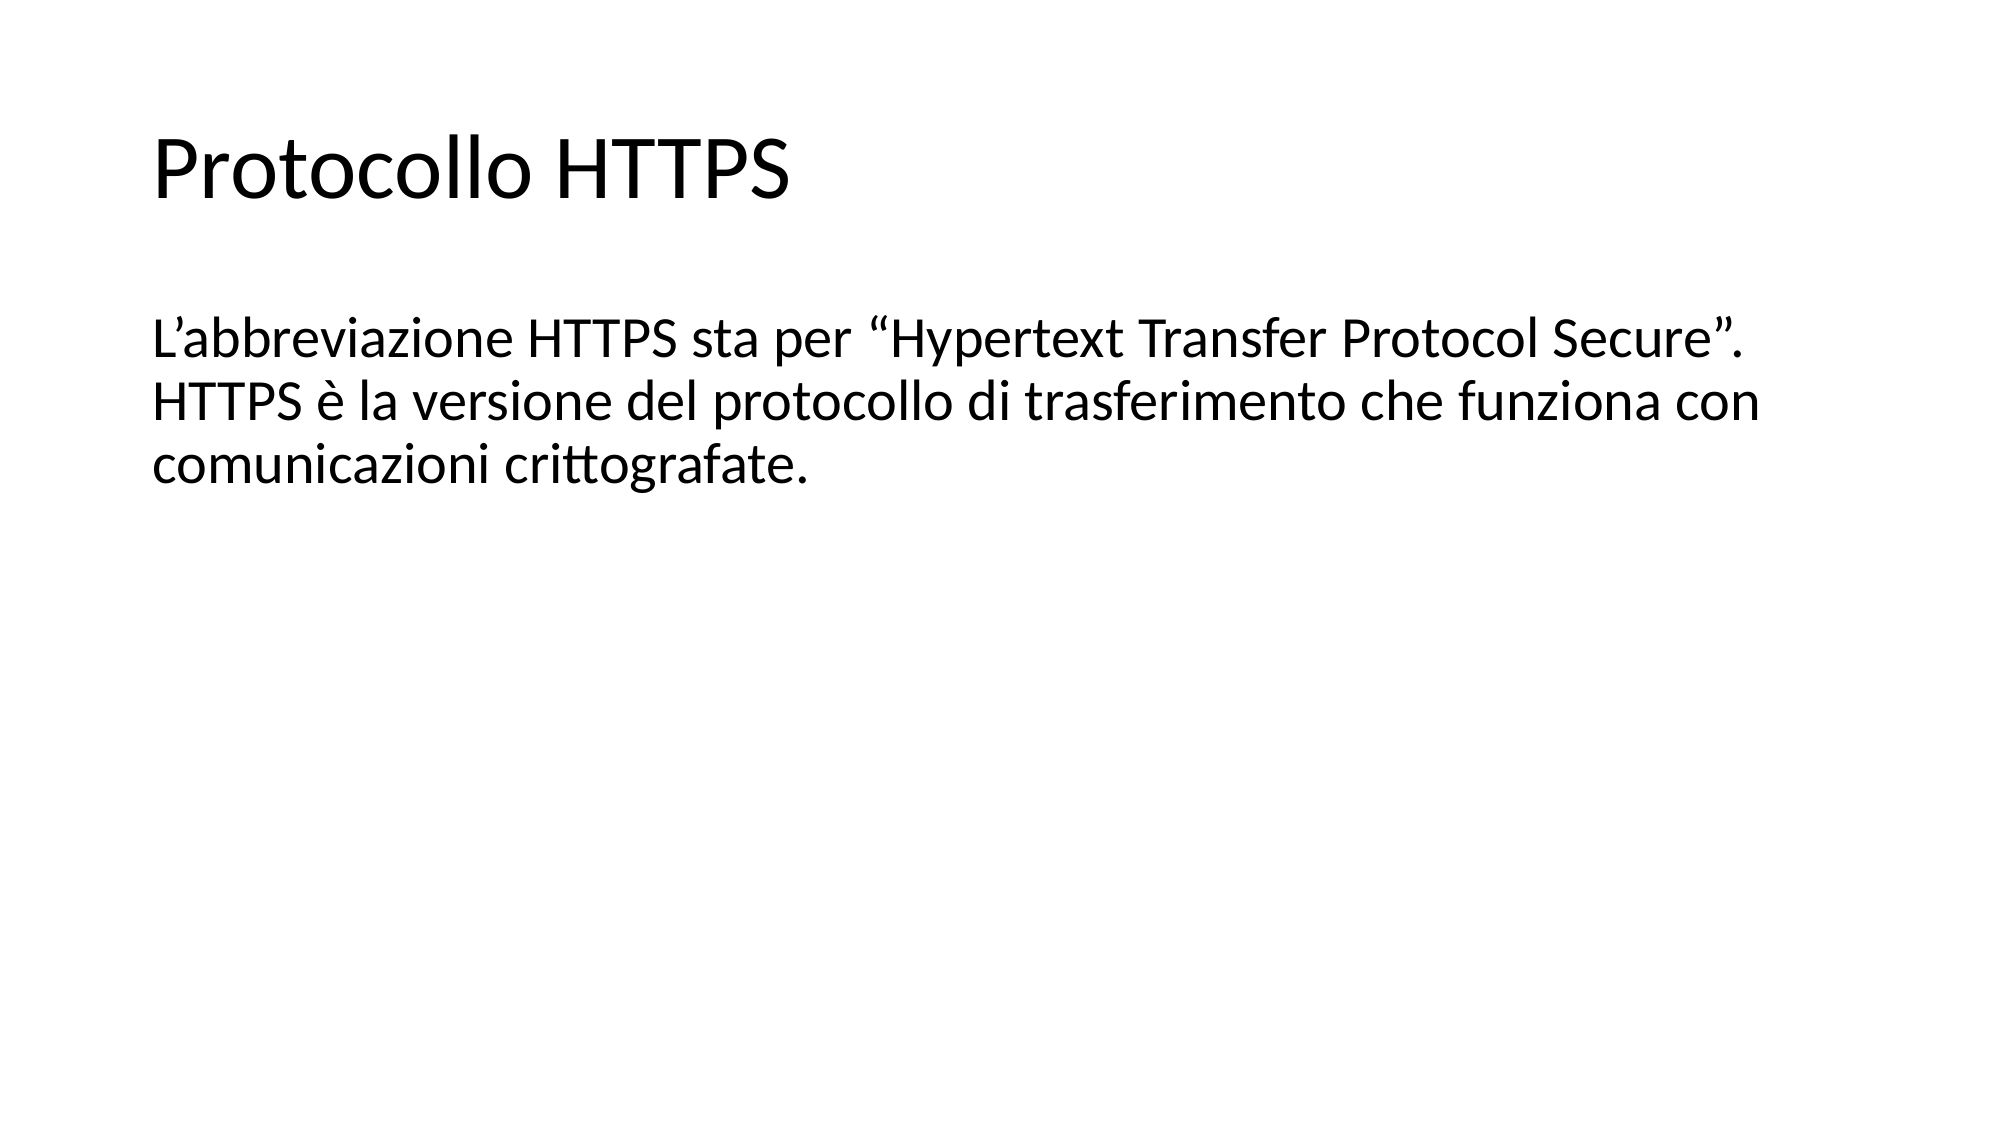

# Protocollo HTTPS
L’abbreviazione HTTPS sta per “Hypertext Transfer Protocol Secure”. HTTPS è la versione del protocollo di trasferimento che funziona con comunicazioni crittografate.